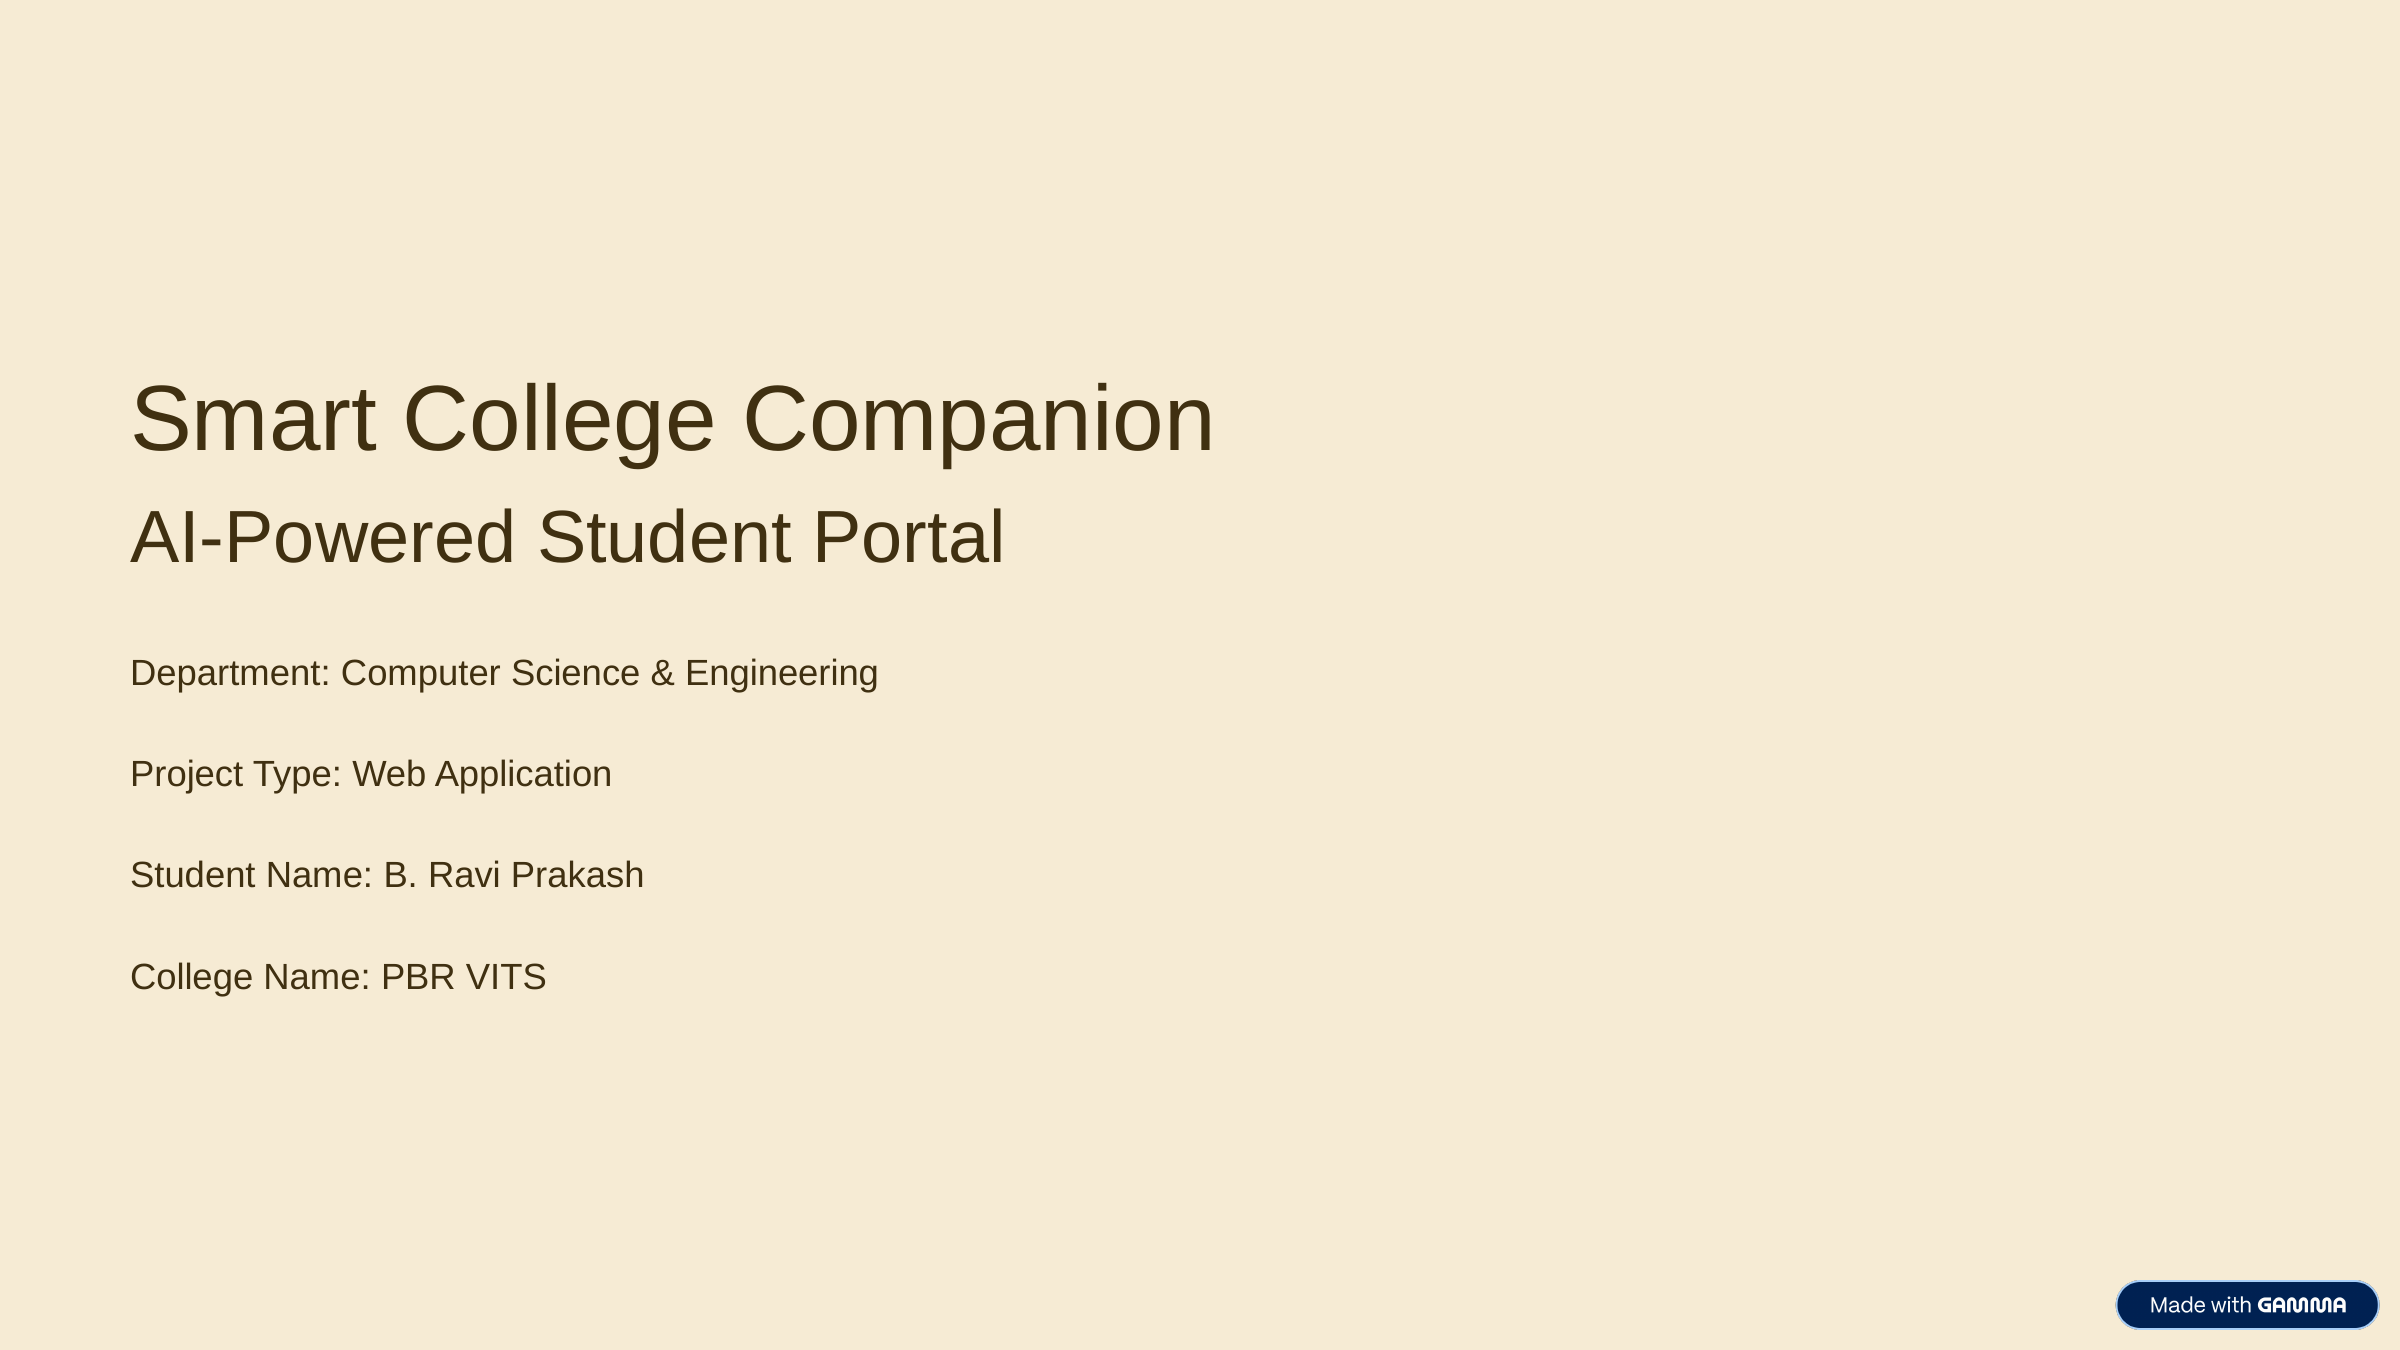

Smart College Companion
AI-Powered Student Portal
Department: Computer Science & Engineering
Project Type: Web Application
Student Name: B. Ravi Prakash
College Name: PBR VITS